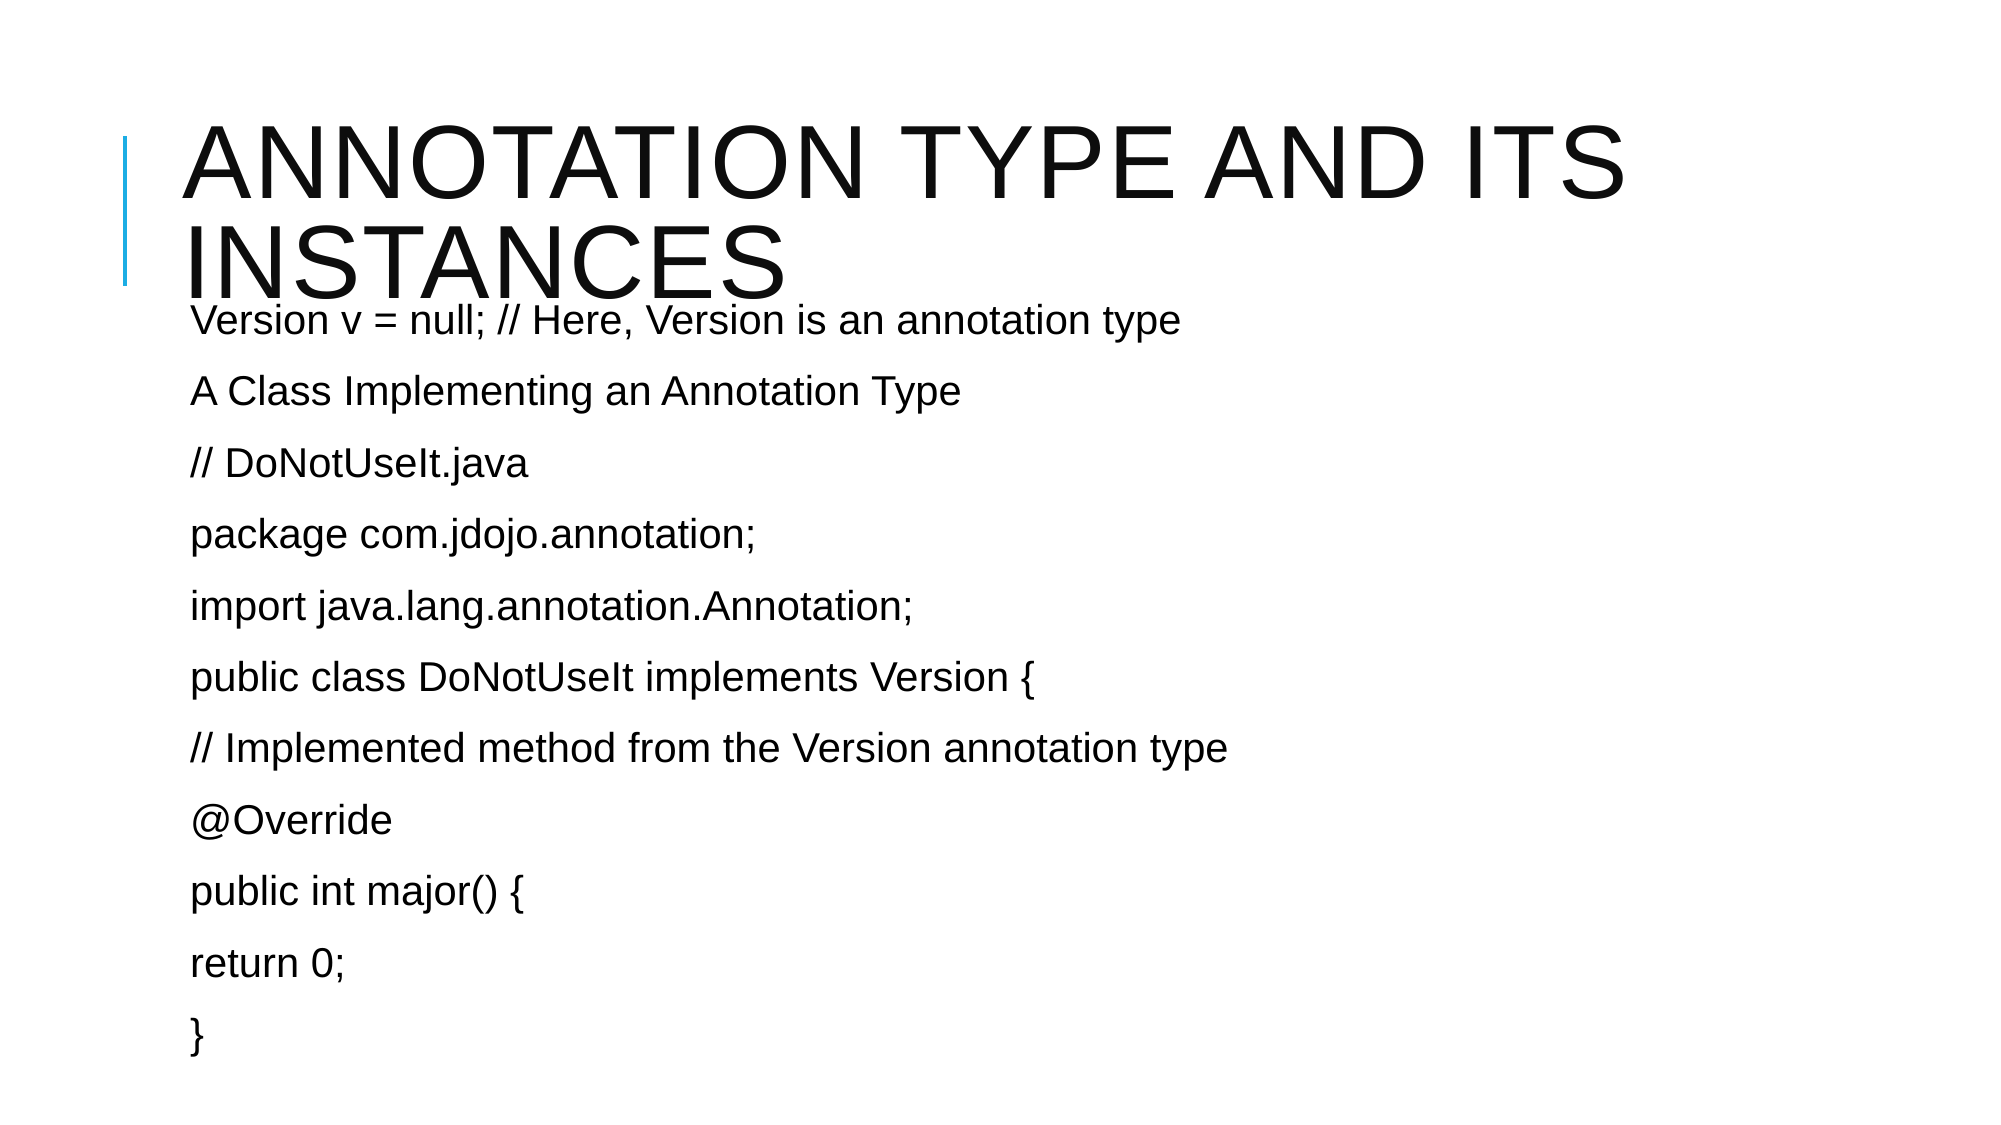

# Annotation Type and Its Instances
Version v = null; // Here, Version is an annotation type
A Class Implementing an Annotation Type
// DoNotUseIt.java
package com.jdojo.annotation;
import java.lang.annotation.Annotation;
public class DoNotUseIt implements Version {
// Implemented method from the Version annotation type
@Override
public int major() {
return 0;
}